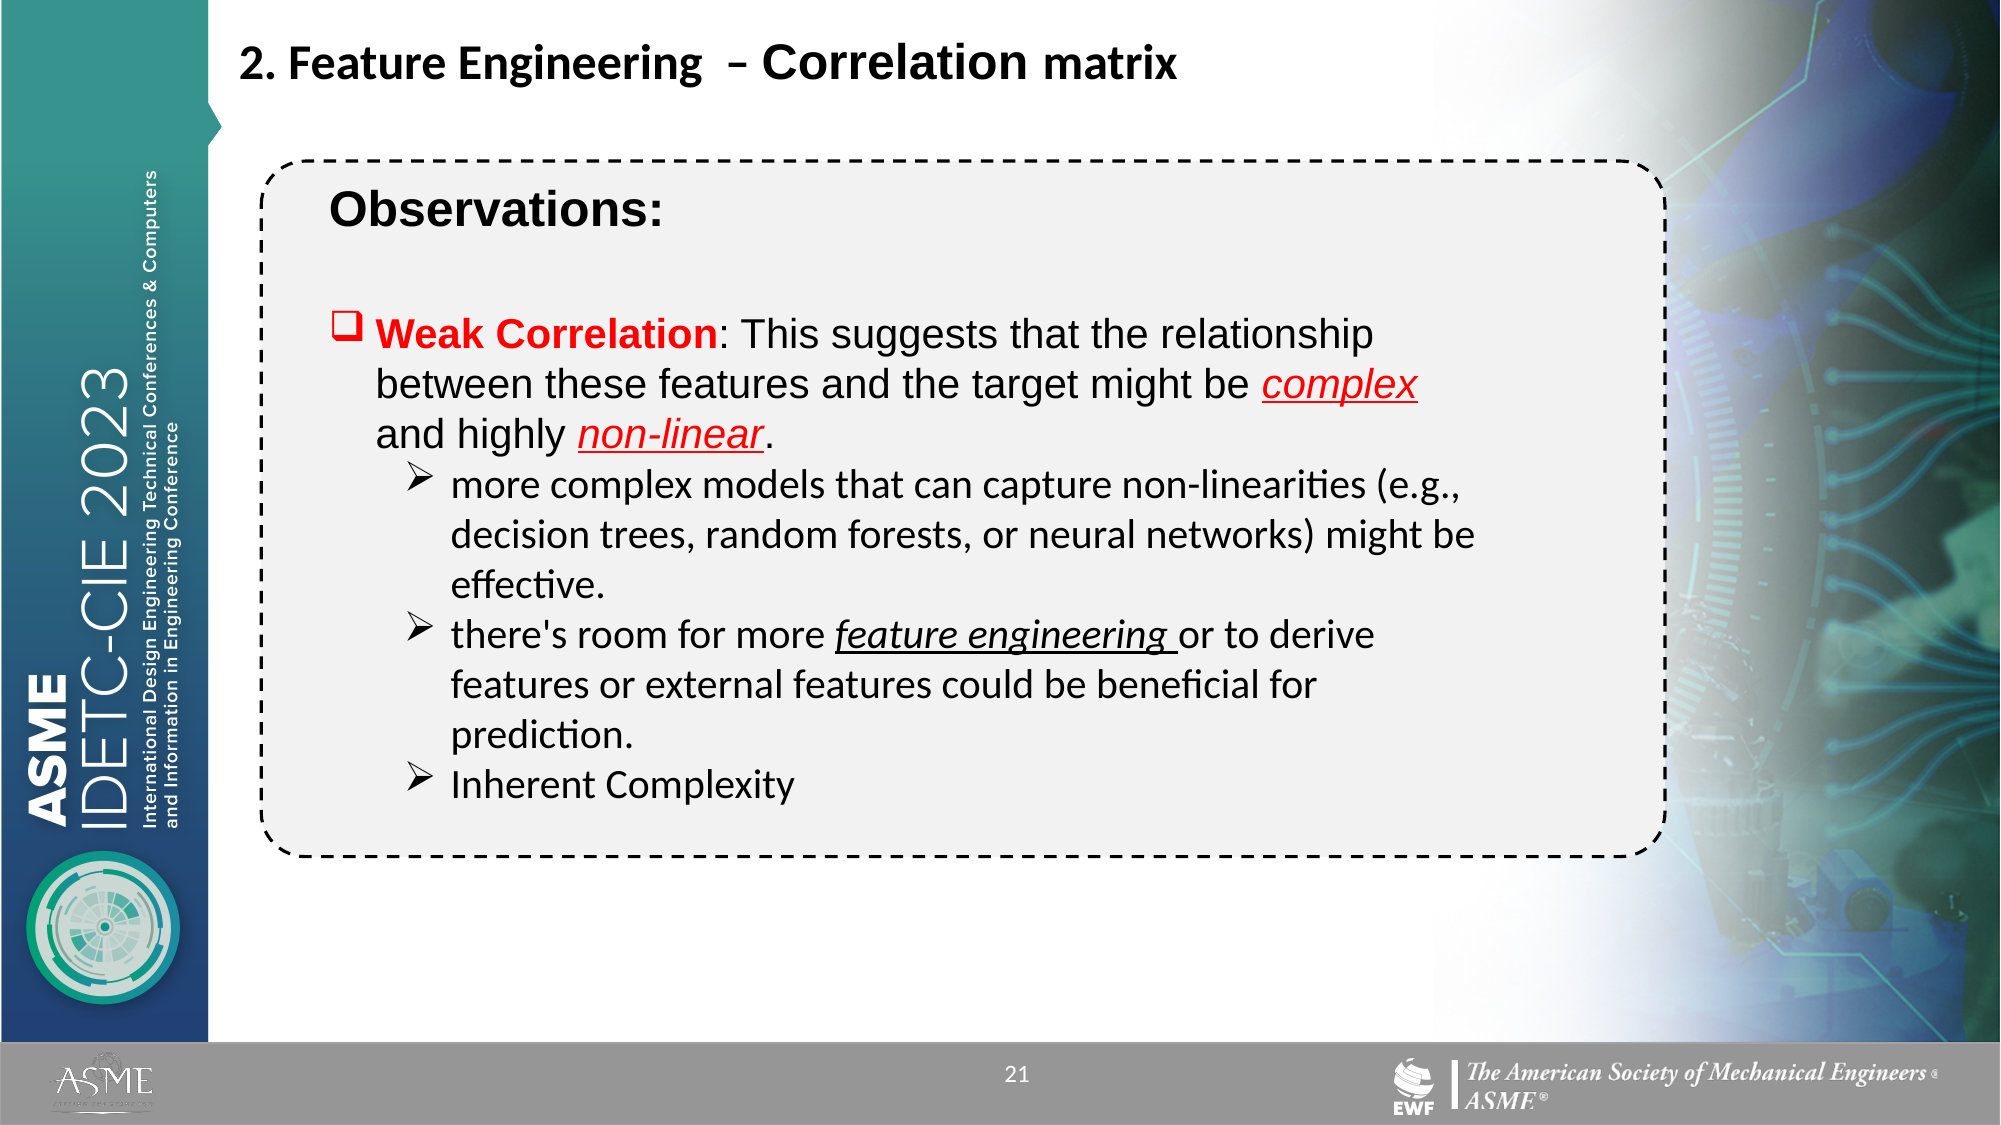

2. Feature Engineering  – Correlation matrix

Observations:

Weak Correlation: This suggests that the relationship between these features and the target might be complex and highly non-linear.
more complex models that can capture non-linearities (e.g., decision trees, random forests, or neural networks) might be effective.
there's room for more feature engineering or to derive features or external features could be beneficial for prediction.
Inherent Complexity
21